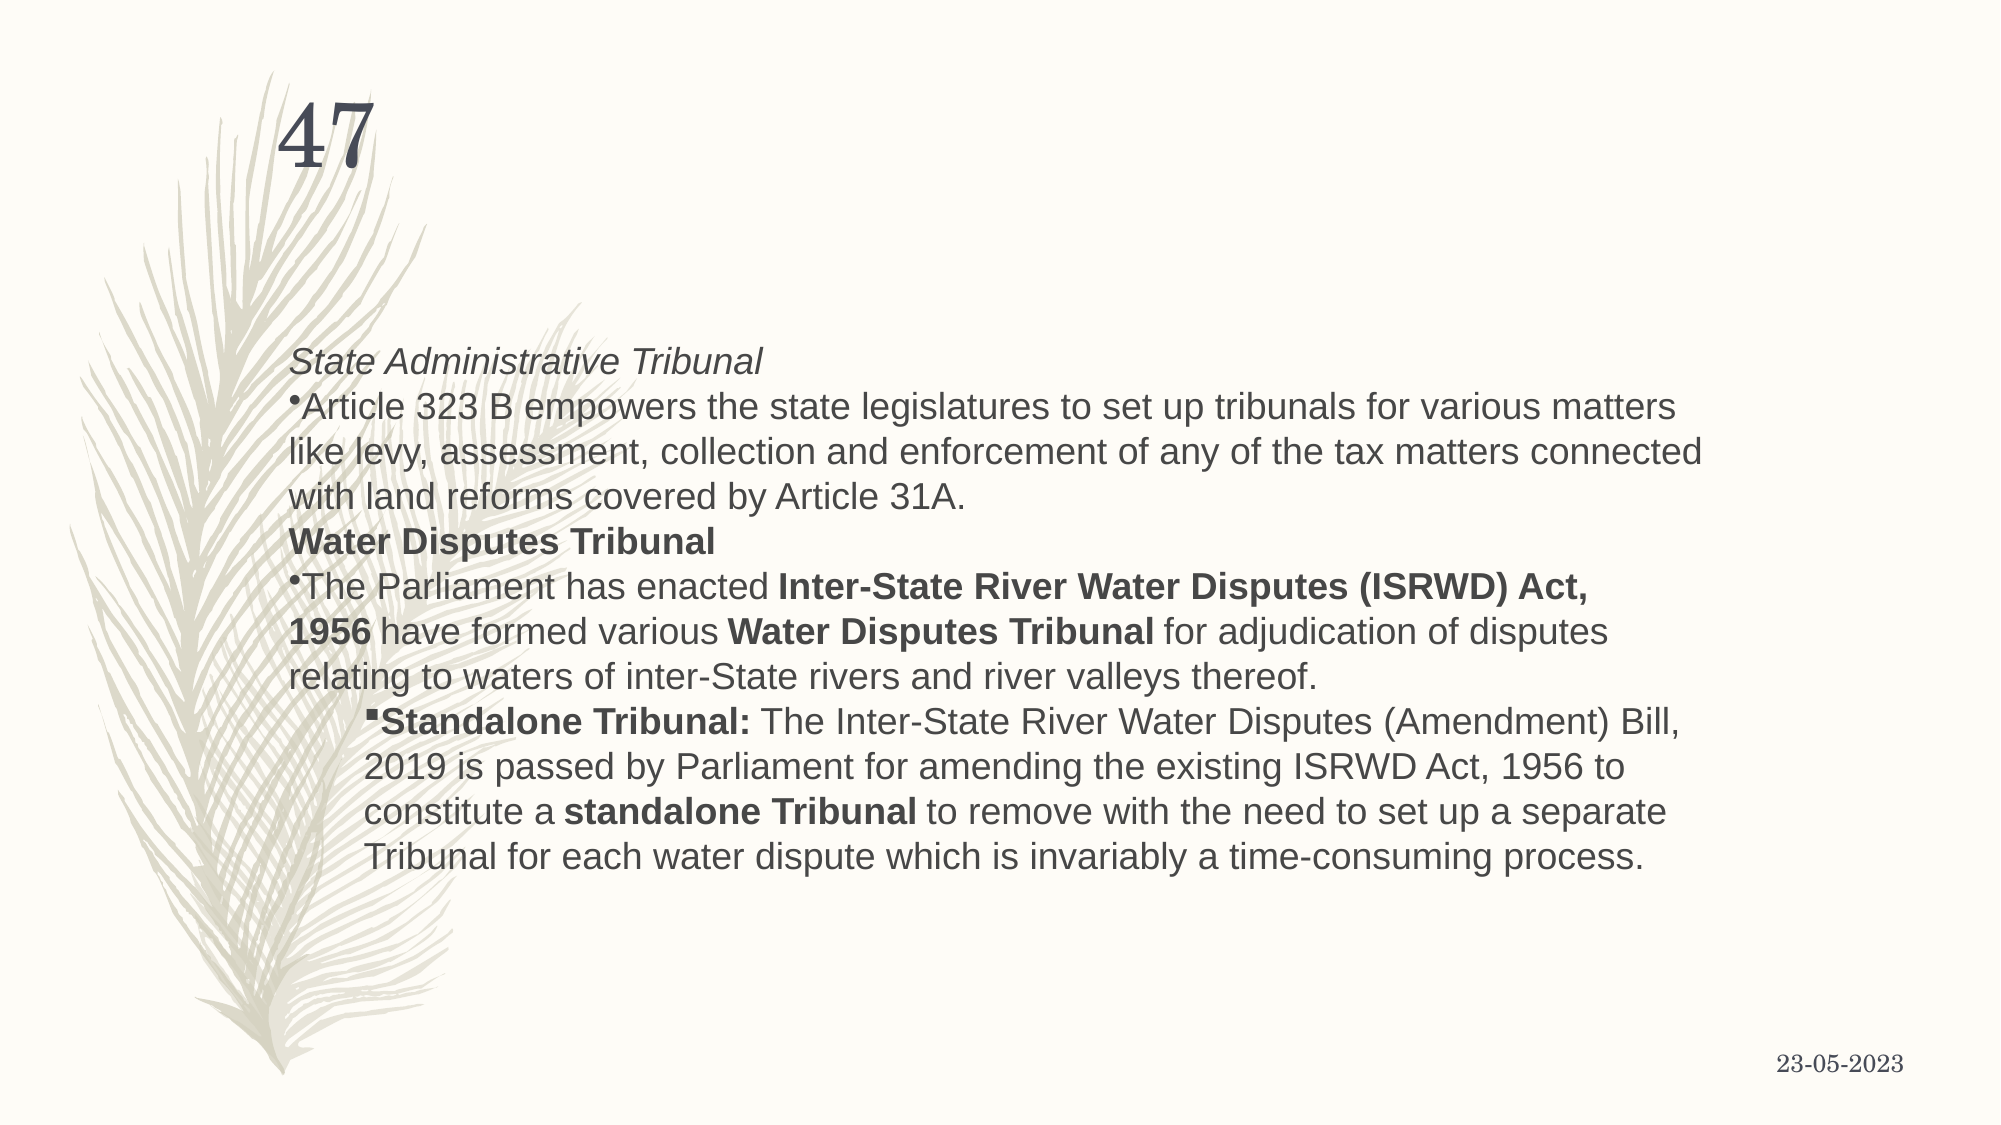

47
State Administrative Tribunal
Article 323 B empowers the state legislatures to set up tribunals for various matters like levy, assessment, collection and enforcement of any of the tax matters connected with land reforms covered by Article 31A.
Water Disputes Tribunal
The Parliament has enacted Inter-State River Water Disputes (ISRWD) Act, 1956 have formed various Water Disputes Tribunal for adjudication of disputes relating to waters of inter-State rivers and river valleys thereof.
Standalone Tribunal: The Inter-State River Water Disputes (Amendment) Bill, 2019 is passed by Parliament for amending the existing ISRWD Act, 1956 to constitute a standalone Tribunal to remove with the need to set up a separate Tribunal for each water dispute which is invariably a time-consuming process.
23-05-2023